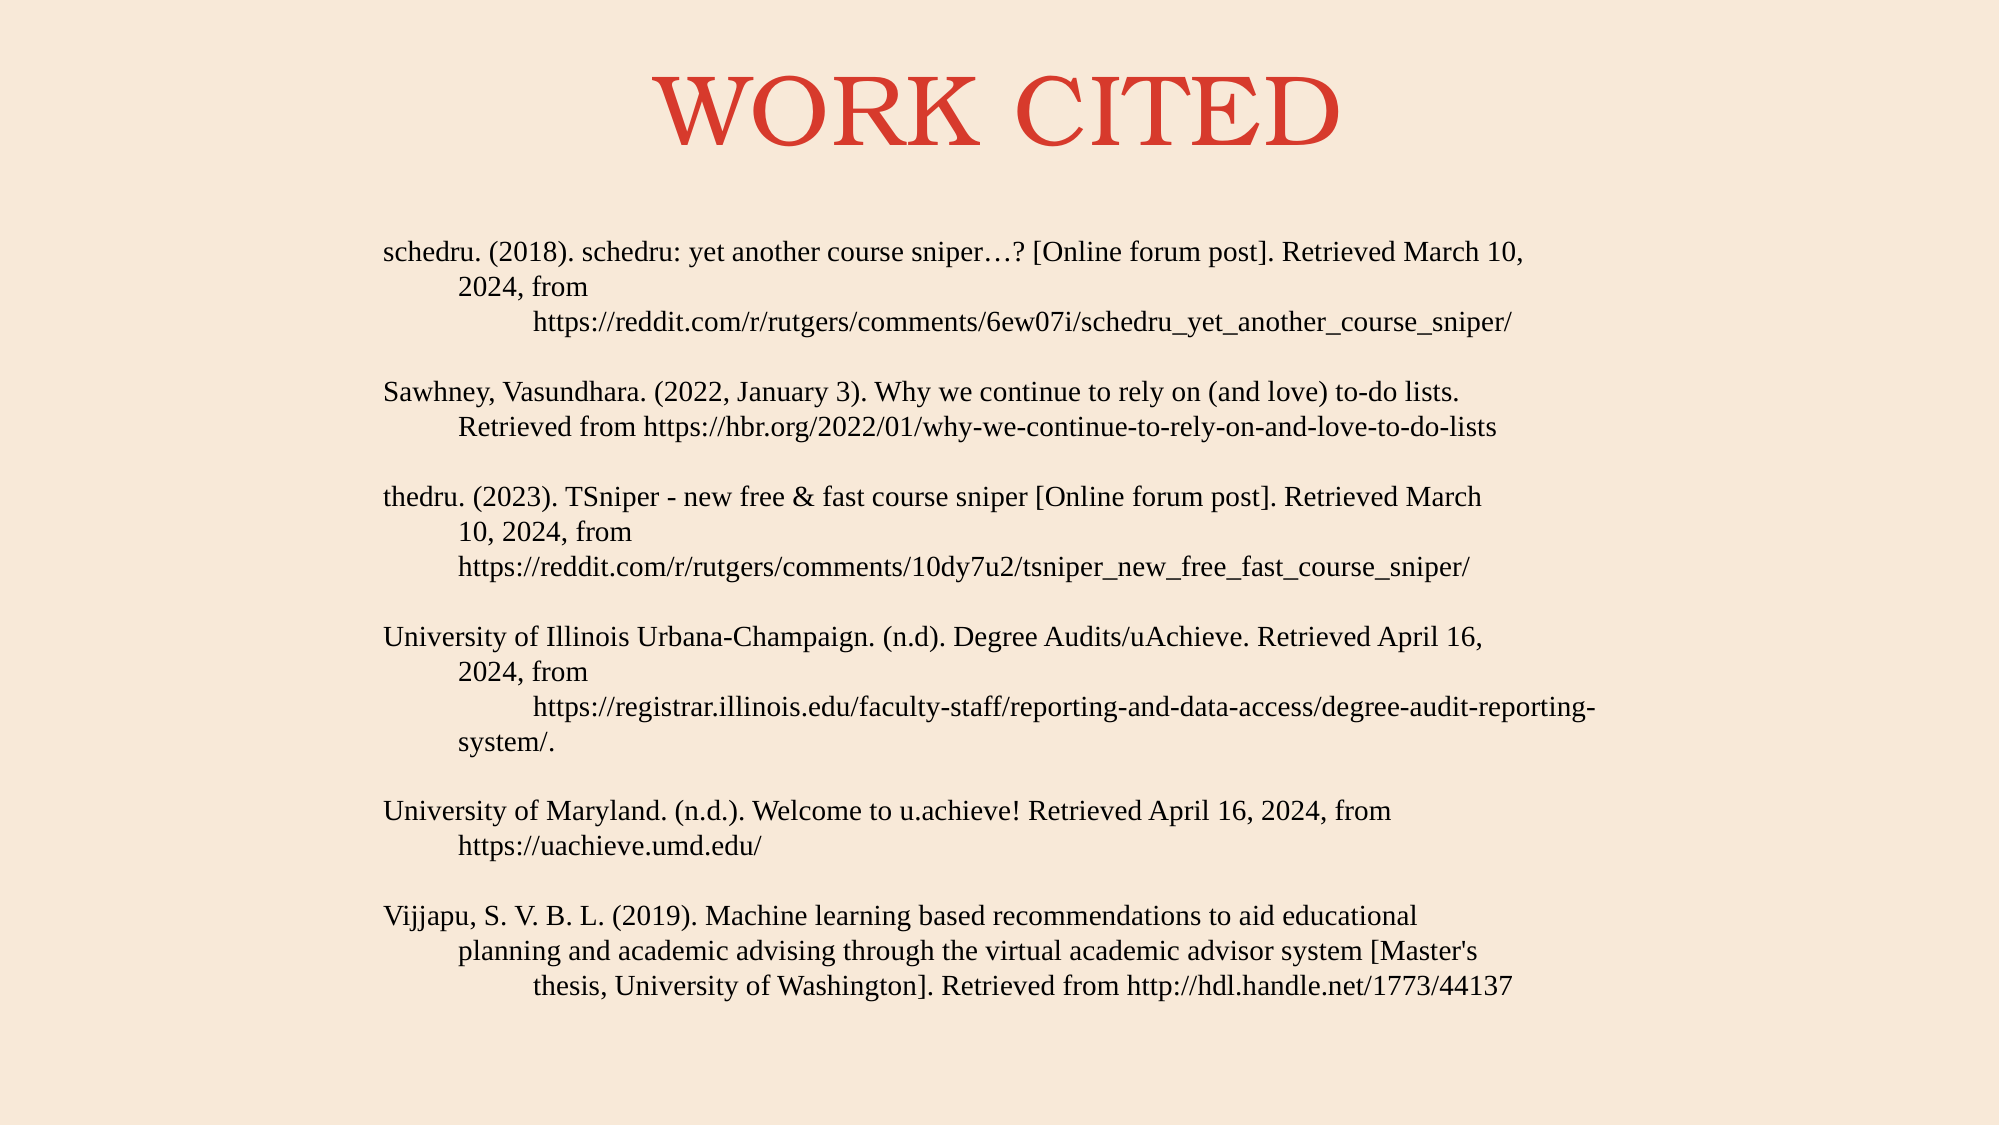

# Work cited
schedru. (2018). schedru: yet another course sniper…? [Online forum post]. Retrieved March 10,
2024, from
https://reddit.com/r/rutgers/comments/6ew07i/schedru_yet_another_course_sniper/
Sawhney, Vasundhara. (2022, January 3). Why we continue to rely on (and love) to-do lists.
Retrieved from https://hbr.org/2022/01/why-we-continue-to-rely-on-and-love-to-do-lists
thedru. (2023). TSniper - new free & fast course sniper [Online forum post]. Retrieved March
10, 2024, from
https://reddit.com/r/rutgers/comments/10dy7u2/tsniper_new_free_fast_course_sniper/
University of Illinois Urbana-Champaign. (n.d). Degree Audits/uAchieve. Retrieved April 16,
2024, from
https://registrar.illinois.edu/faculty-staff/reporting-and-data-access/degree-audit-reporting-system/.
University of Maryland. (n.d.). Welcome to u.achieve! Retrieved April 16, 2024, from
https://uachieve.umd.edu/
Vijjapu, S. V. B. L. (2019). Machine learning based recommendations to aid educational
planning and academic advising through the virtual academic advisor system [Master's
thesis, University of Washington]. Retrieved from http://hdl.handle.net/1773/44137